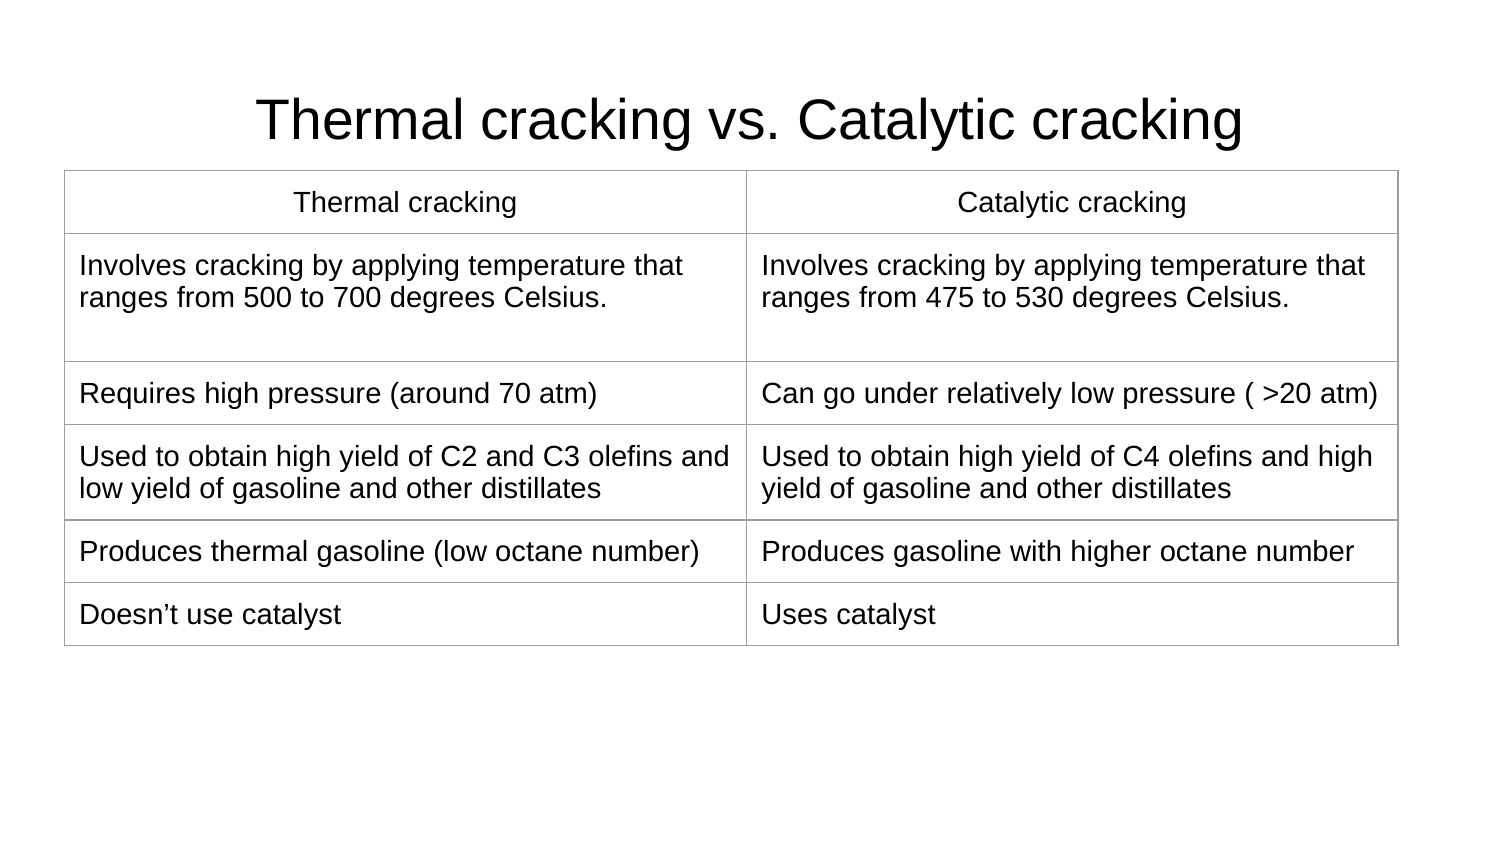

# Thermal cracking vs. Catalytic cracking
| Thermal cracking | Catalytic cracking |
| --- | --- |
| Involves cracking by applying temperature that ranges from 500 to 700 degrees Celsius. | Involves cracking by applying temperature that ranges from 475 to 530 degrees Celsius. |
| Requires high pressure (around 70 atm) | Can go under relatively low pressure ( >20 atm) |
| Used to obtain high yield of C2 and C3 olefins and low yield of gasoline and other distillates | Used to obtain high yield of C4 olefins and high yield of gasoline and other distillates |
| Produces thermal gasoline (low octane number) | Produces gasoline with higher octane number |
| Doesn’t use catalyst | Uses catalyst |